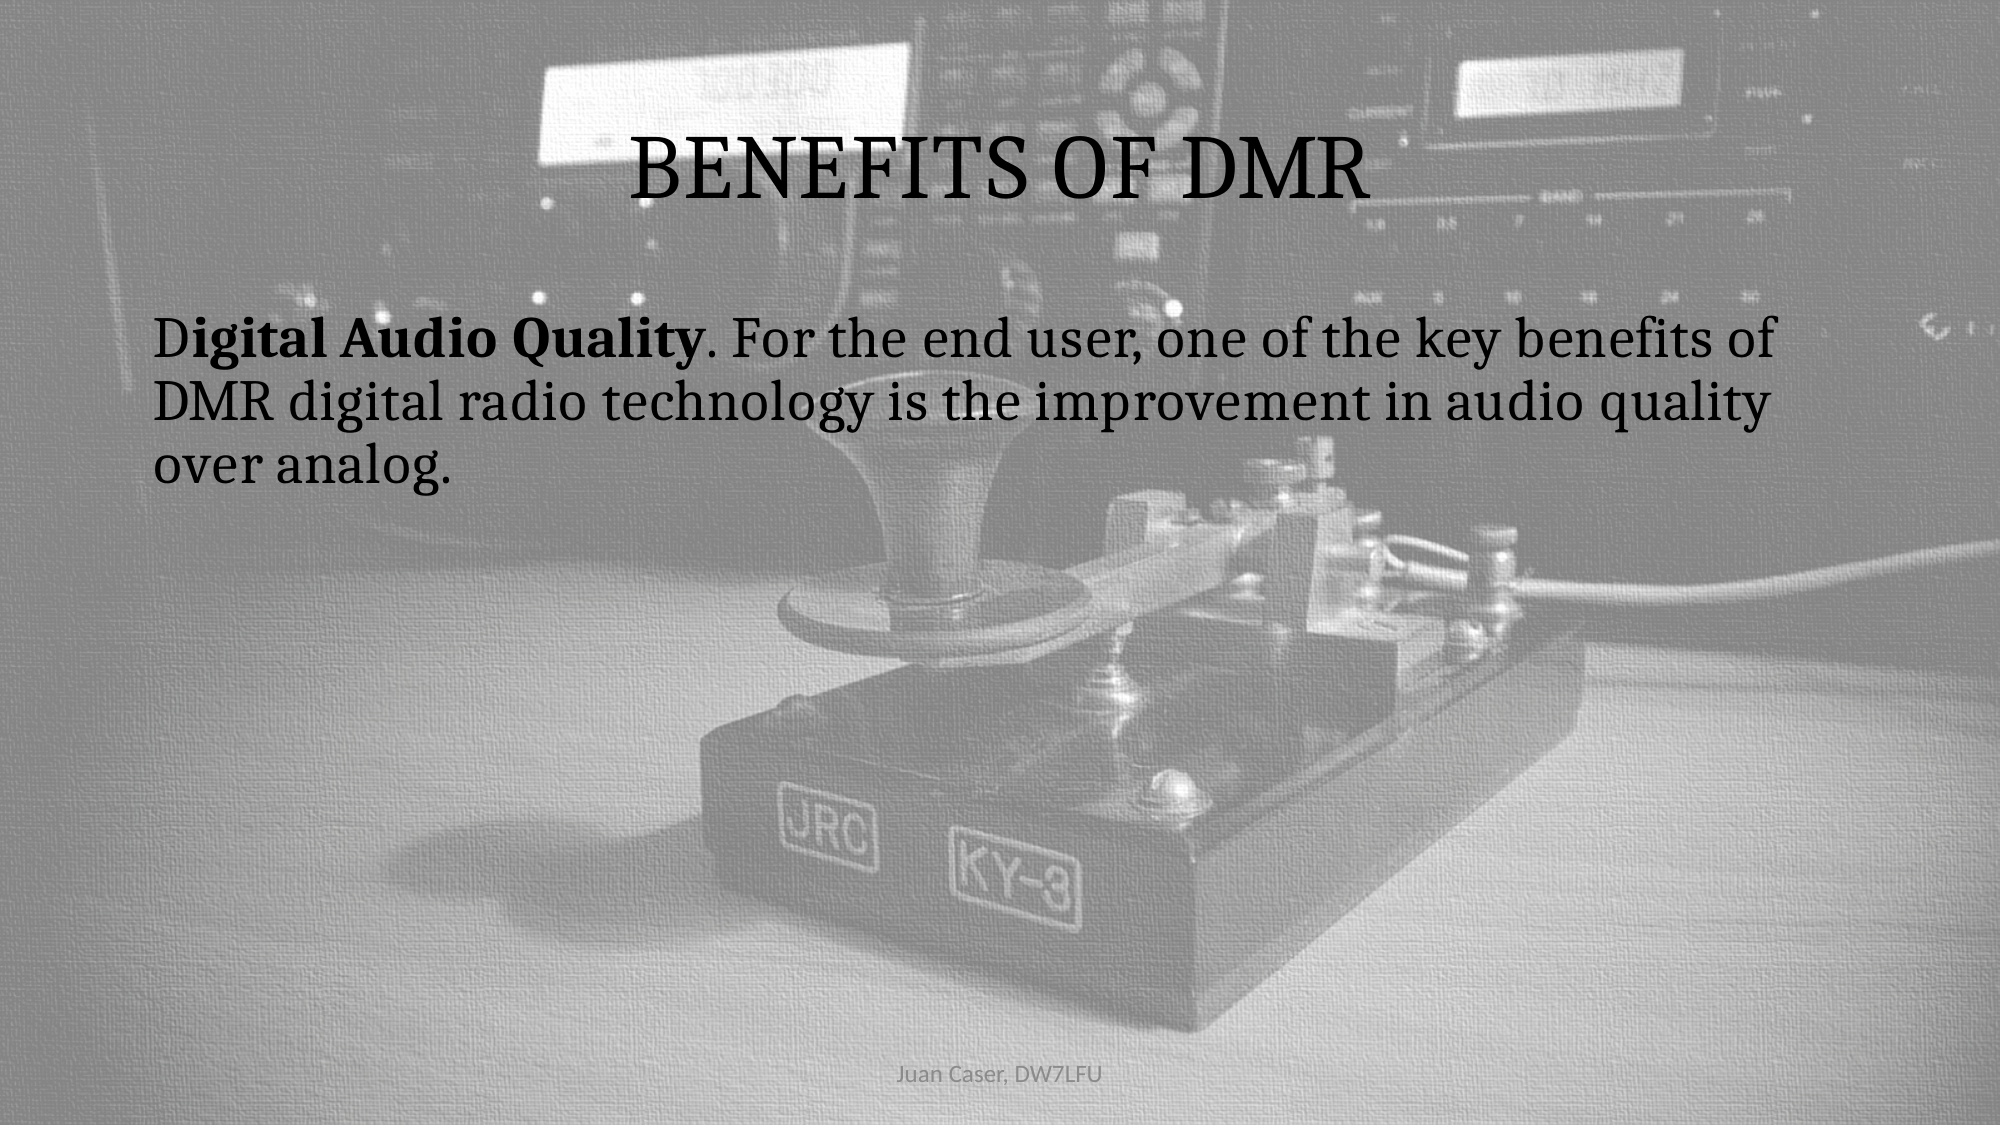

# BENEFITS OF DMR
Digital Audio Quality. For the end user, one of the key benefits of DMR digital radio technology is the improvement in audio quality over analog.

Juan Caser, DW7LFU